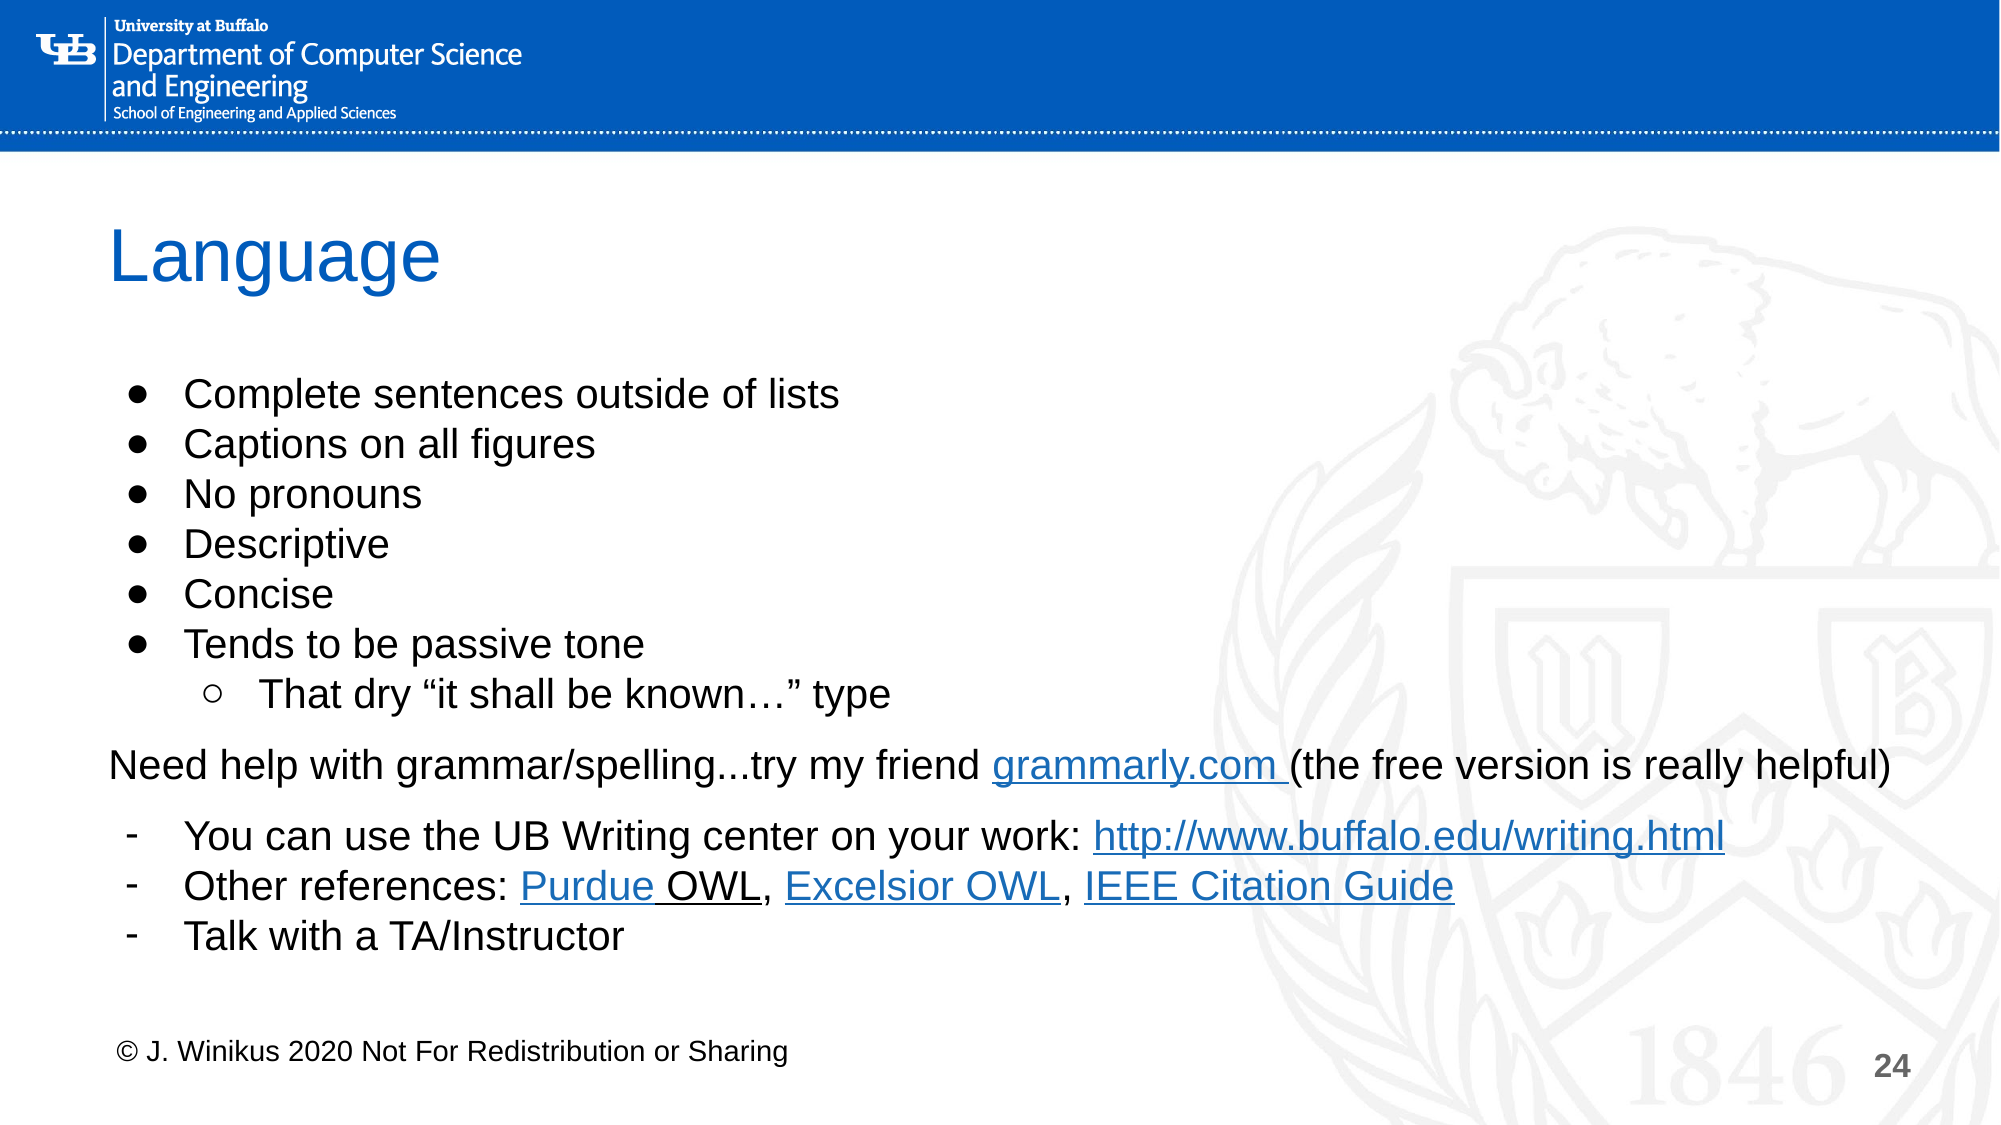

# Language
Complete sentences outside of lists
Captions on all figures
No pronouns
Descriptive
Concise
Tends to be passive tone
That dry “it shall be known…” type
Need help with grammar/spelling...try my friend grammarly.com (the free version is really helpful)
You can use the UB Writing center on your work: http://www.buffalo.edu/writing.html
Other references: Purdue OWL, Excelsior OWL, IEEE Citation Guide
Talk with a TA/Instructor